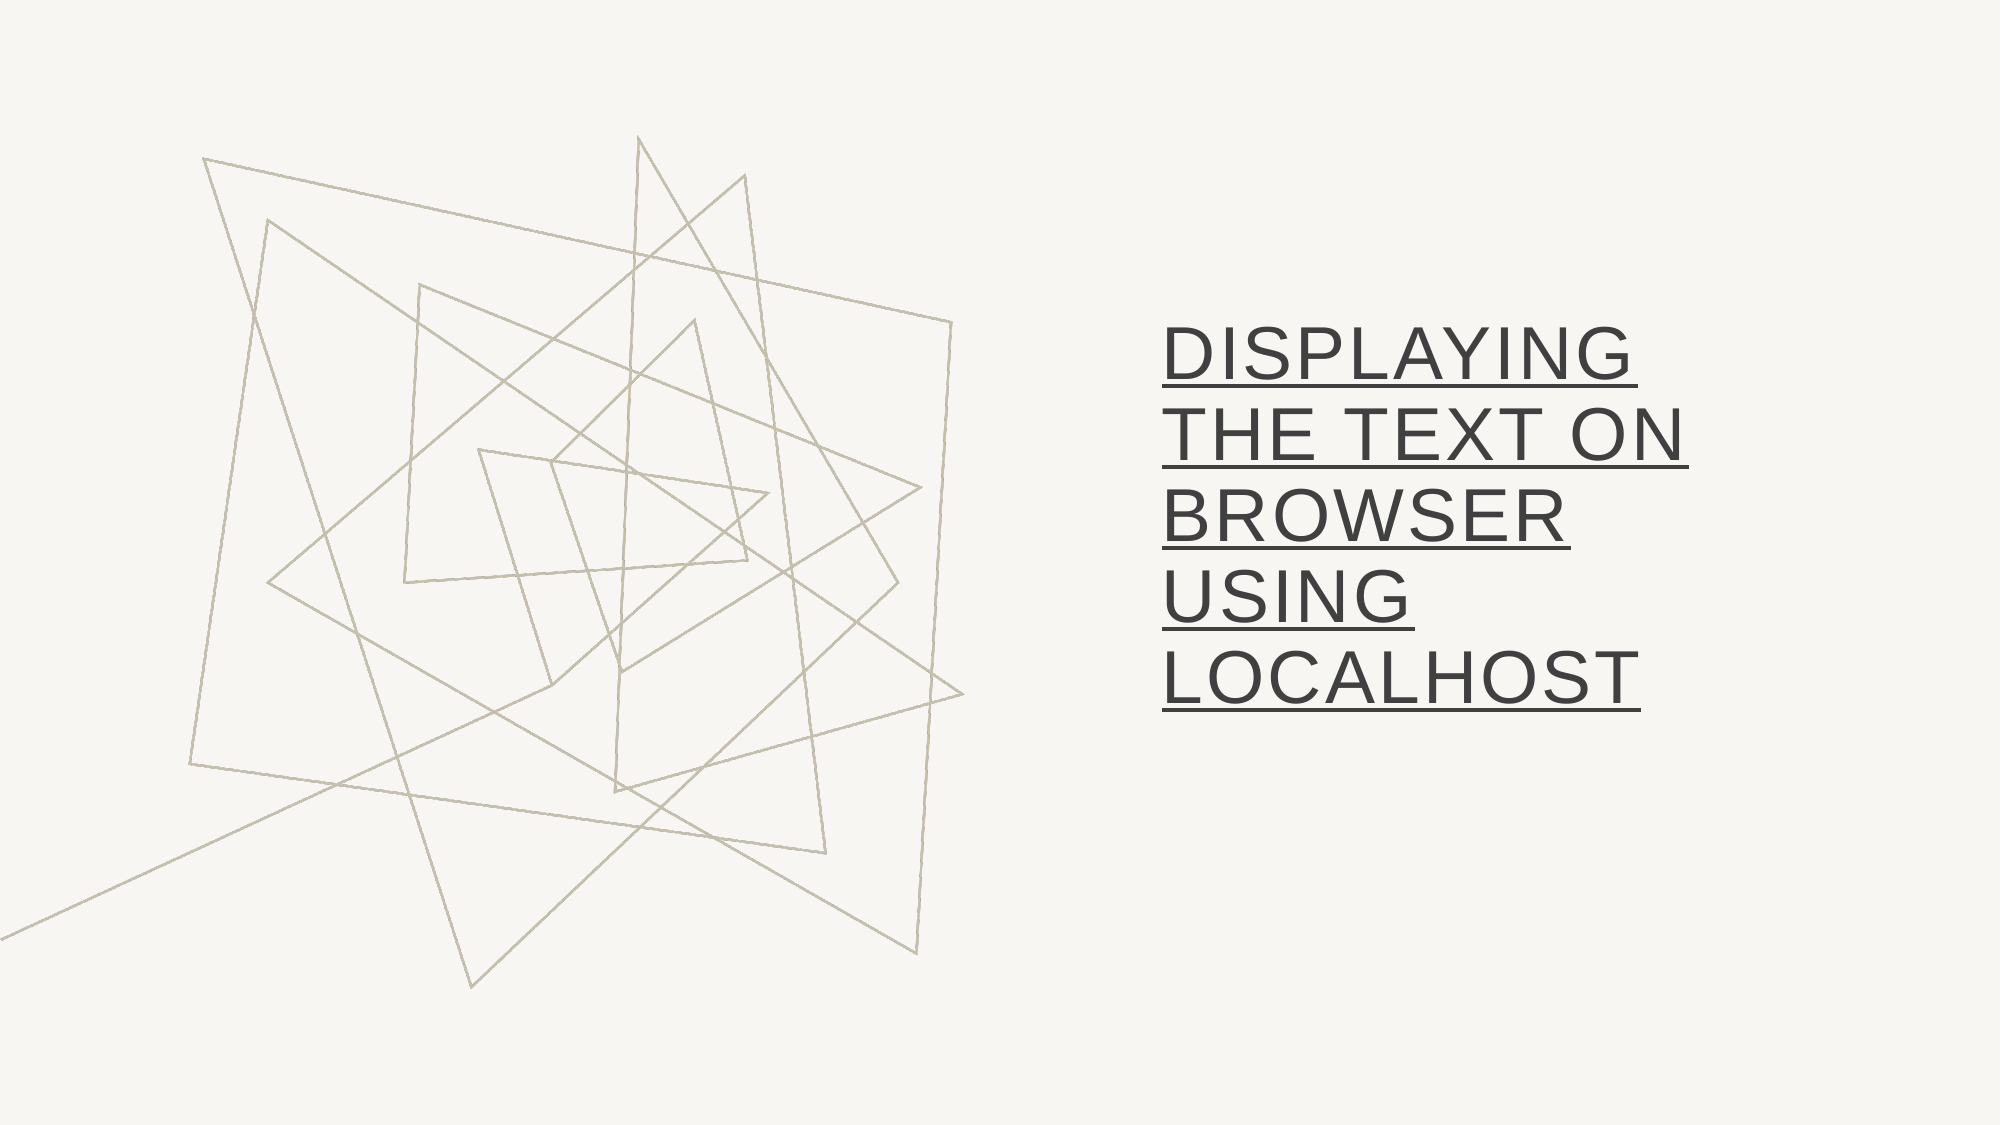

# DISPLAYING THE TEXT ON BROWSER USING LOCALHOST